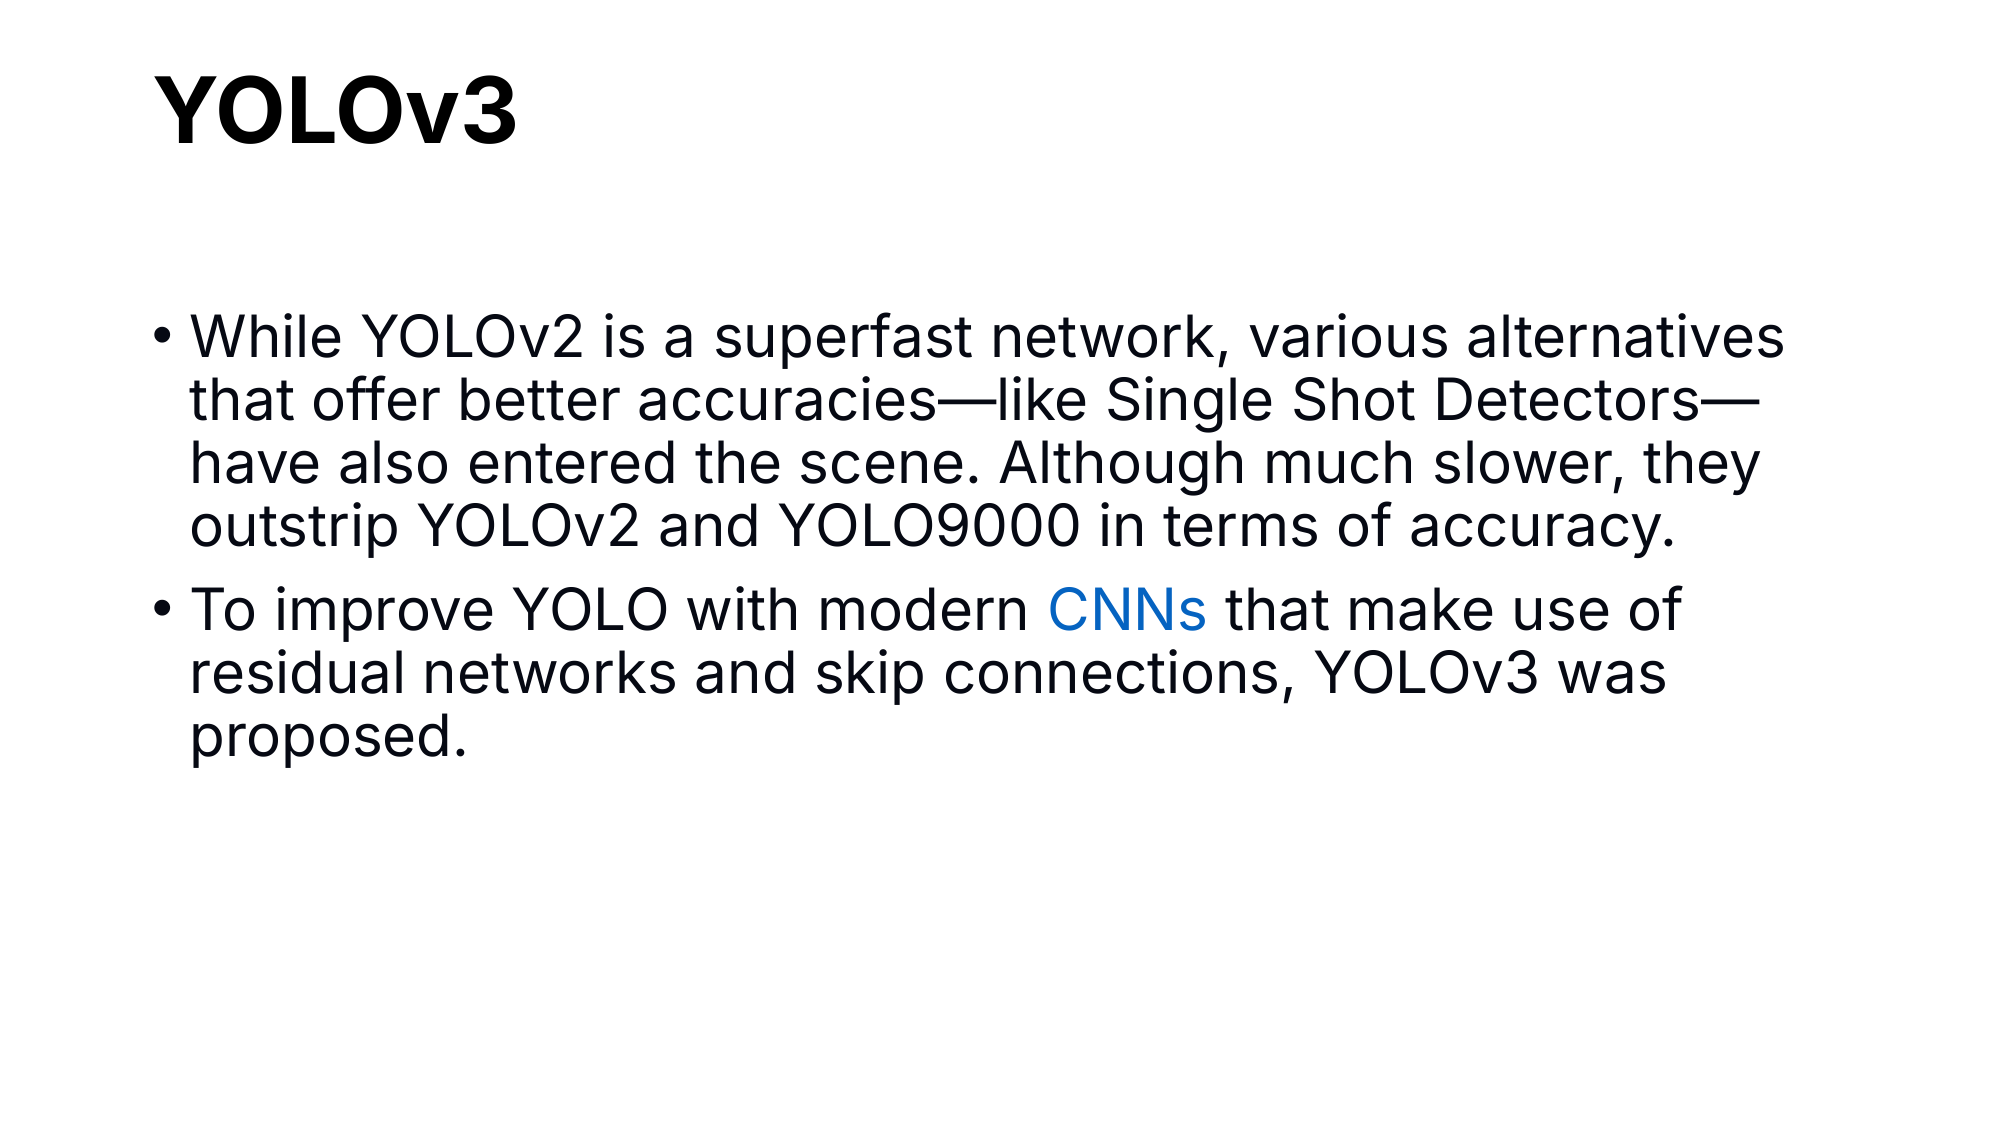

# YOLOv3
While YOLOv2 is a superfast network, various alternatives that offer better accuracies—like Single Shot Detectors—have also entered the scene. Although much slower, they outstrip YOLOv2 and YOLO9000 in terms of accuracy.
To improve YOLO with modern CNNs that make use of residual networks and skip connections, YOLOv3 was proposed.